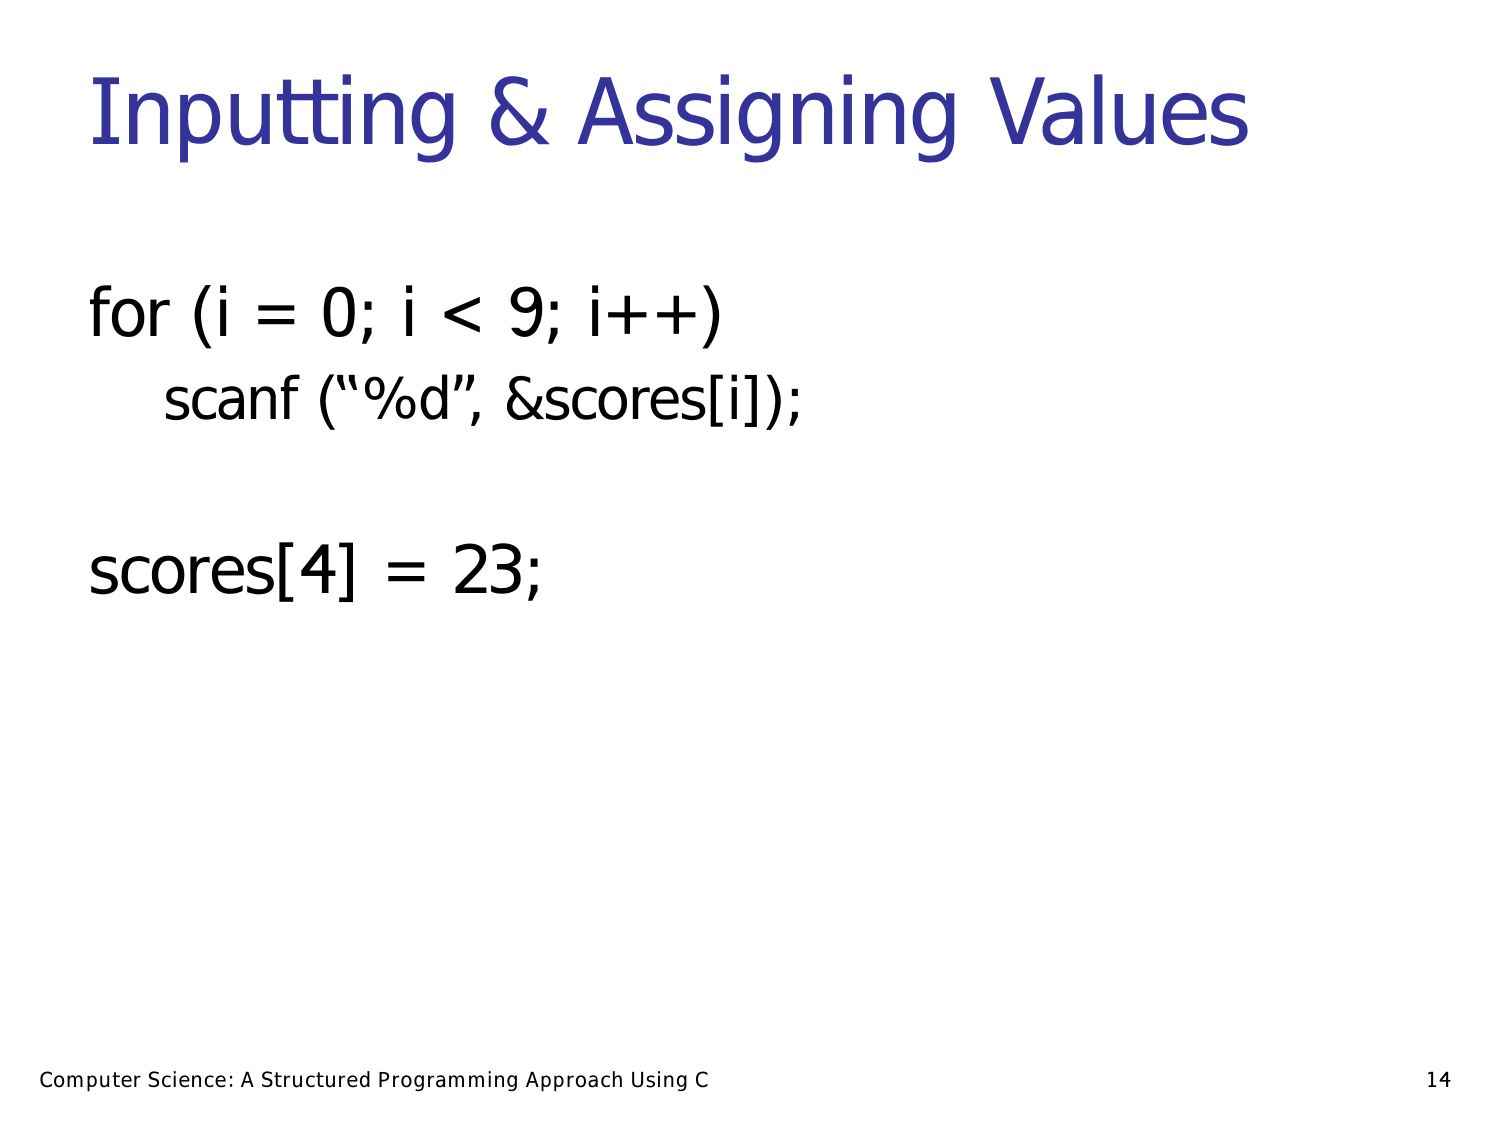

# Inputting & Assigning Values
for (i = 0; i < 9; i++)
scanf (“%d”, &scores[i]);

scores[4] = 23;
Computer Science: A Structured Programming Approach Using C
14